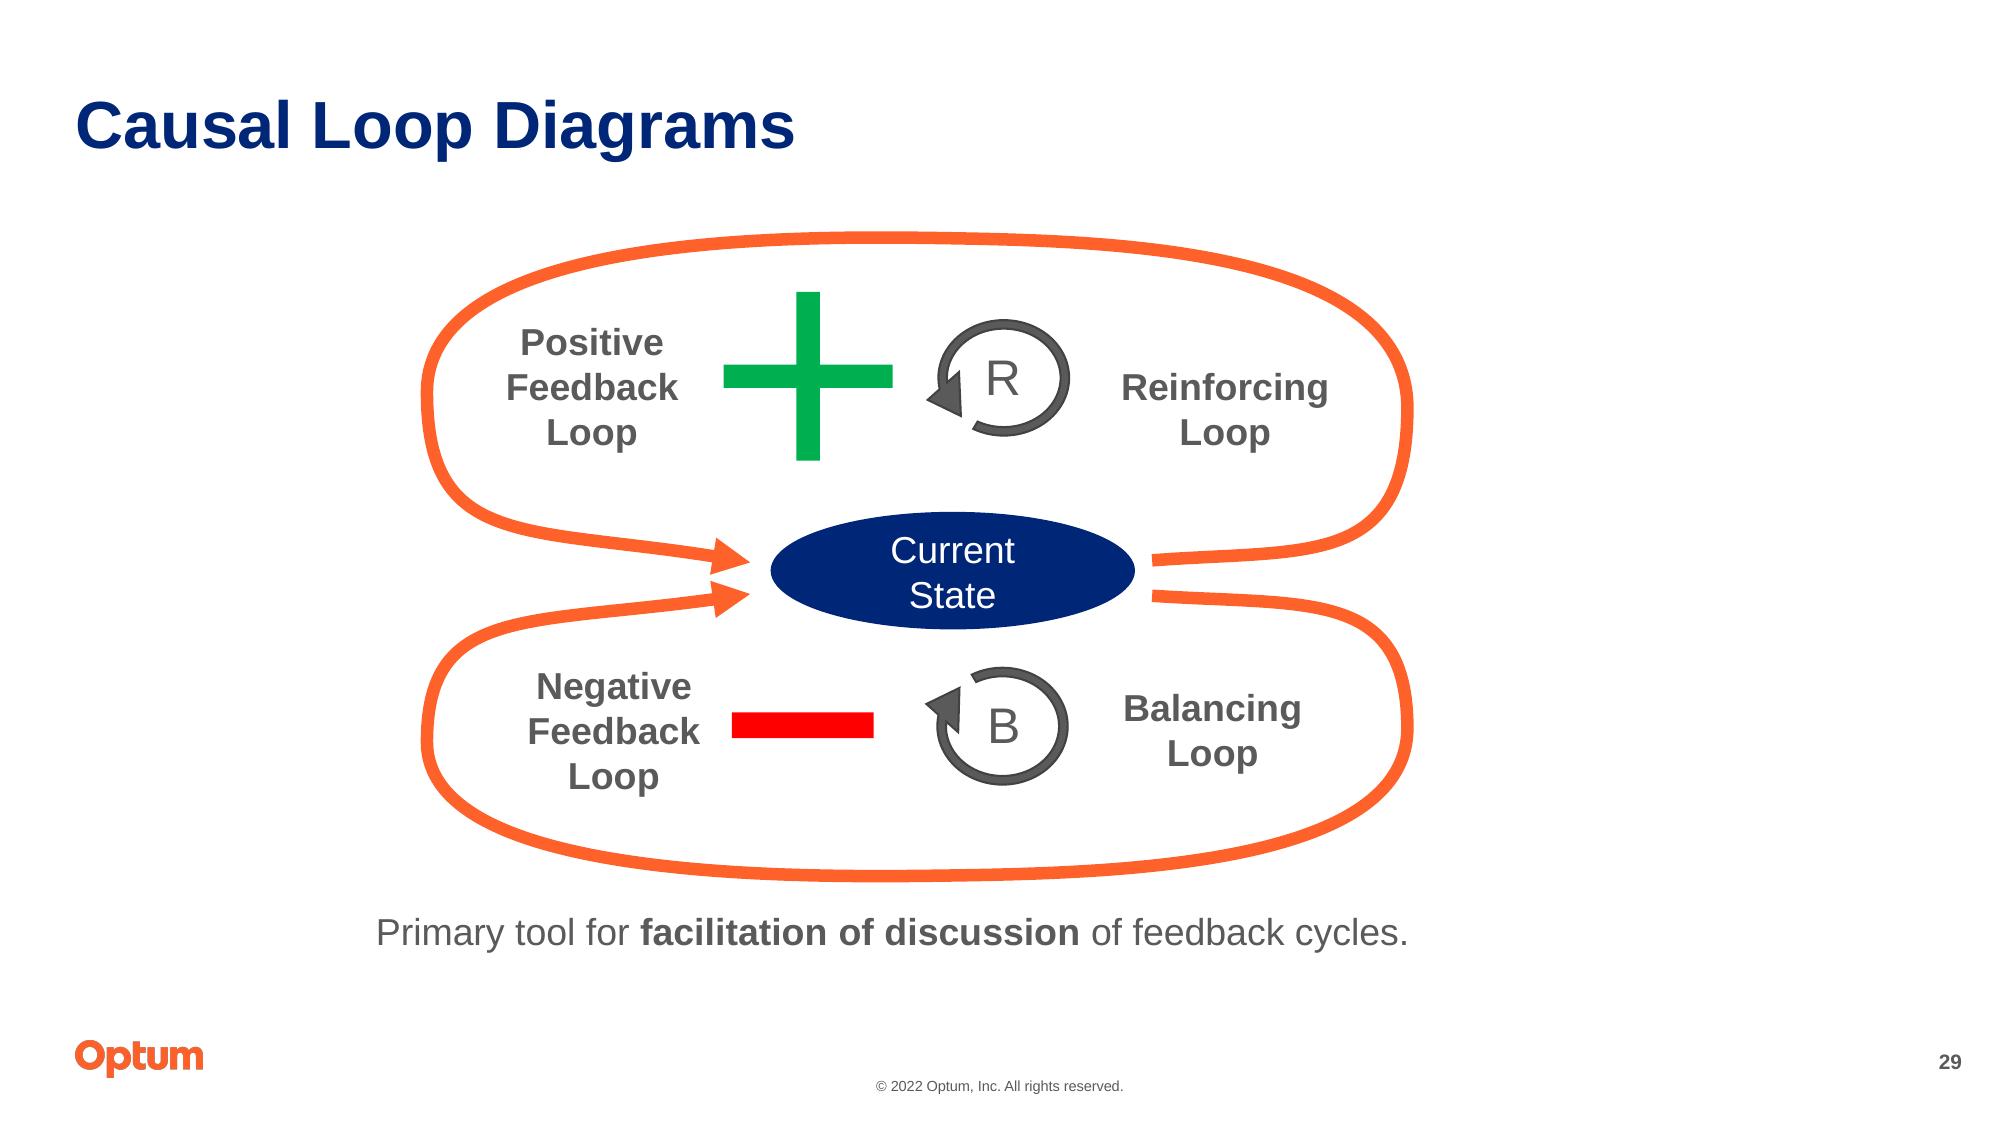

# Causal Loop Diagrams

R
Positive
Feedback
Loop
Reinforcing
Loop
Current
State

Negative
Feedback
Loop
Balancing
Loop
B

Primary tool for facilitation of discussion of feedback cycles.
29